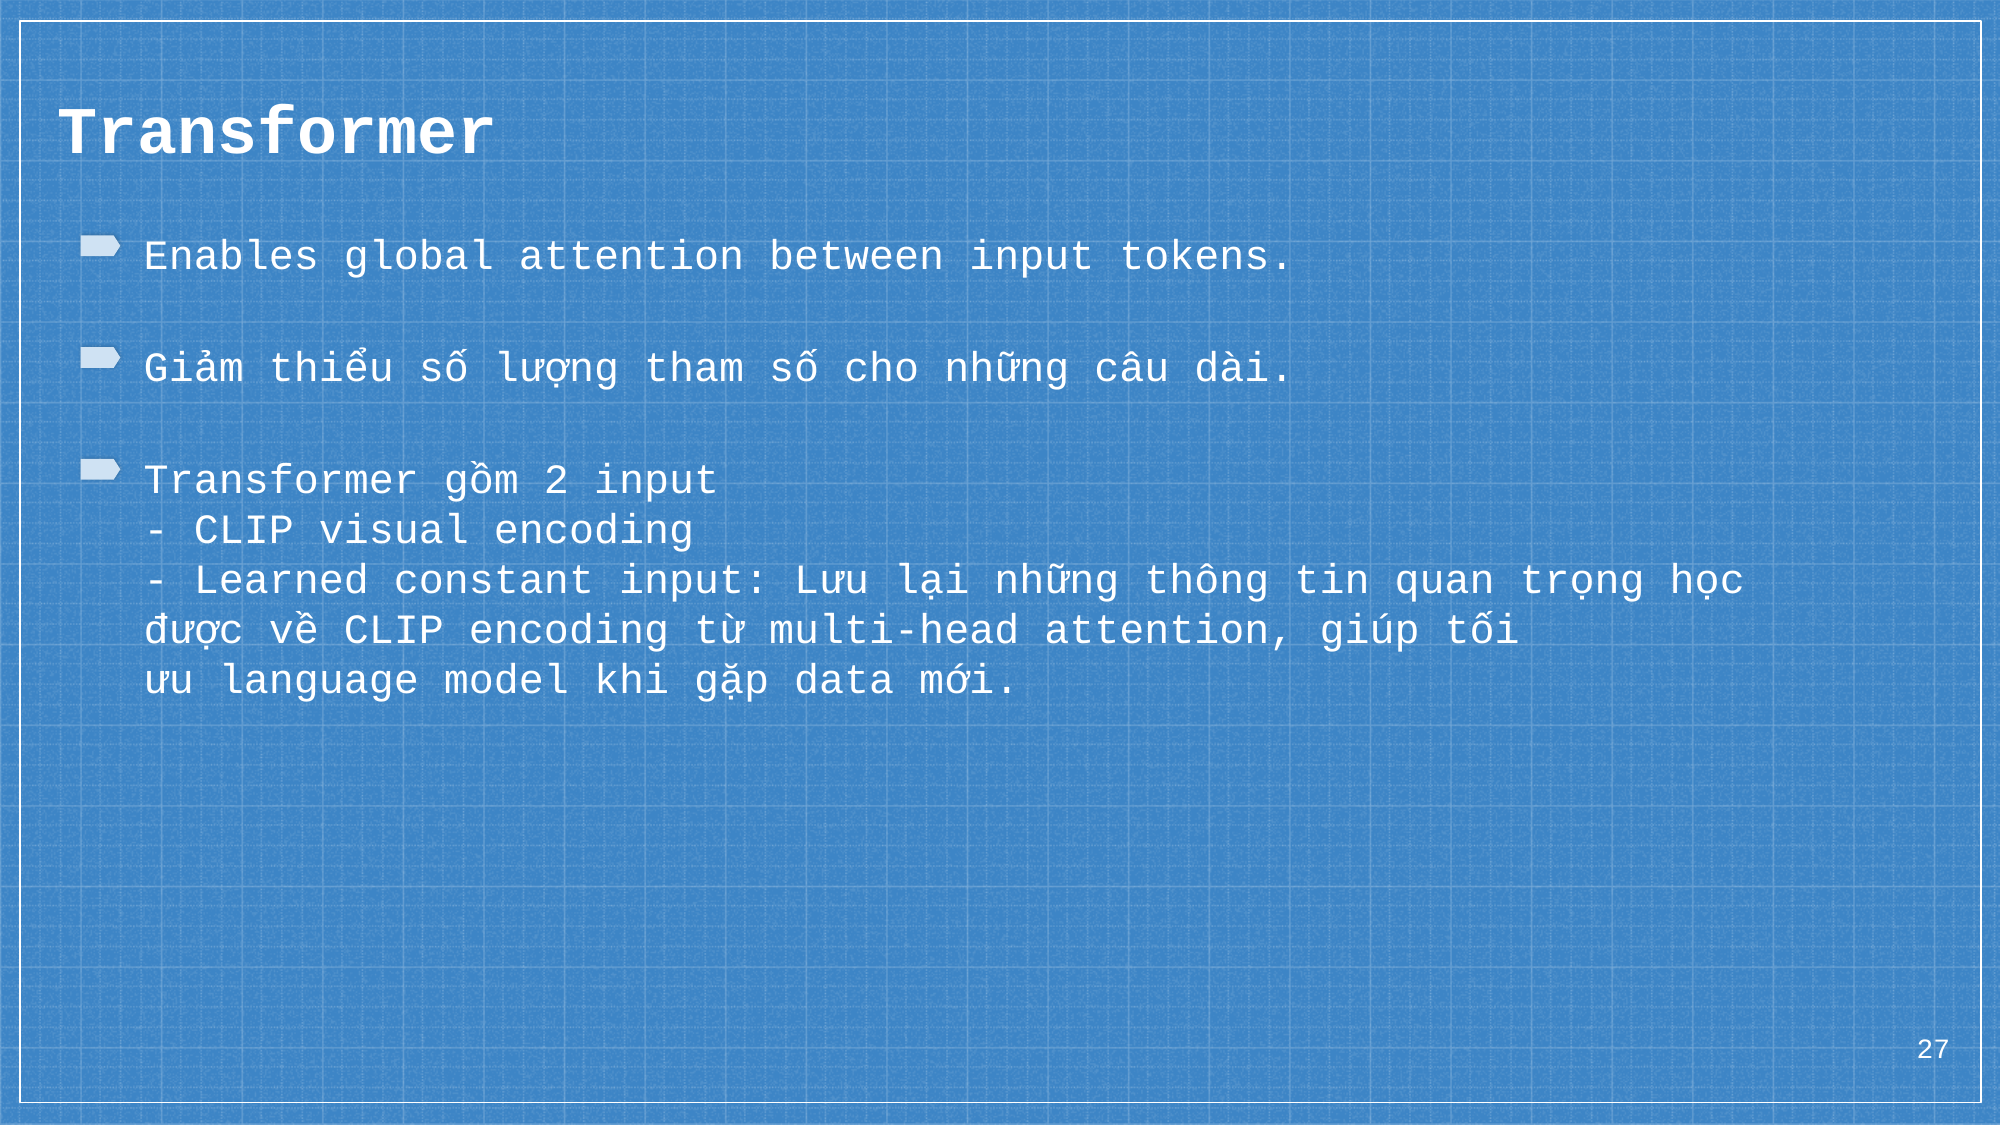

Transformer
Enables global attention between input tokens.

Giảm thiểu số lượng tham số cho những câu dài.

Transformer gồm 2 input
- CLIP visual encoding
- Learned constant input: Lưu lại những thông tin quan trọng học được về CLIP encoding từ multi-head attention, giúp tối ưu language model khi gặp data mới.

27